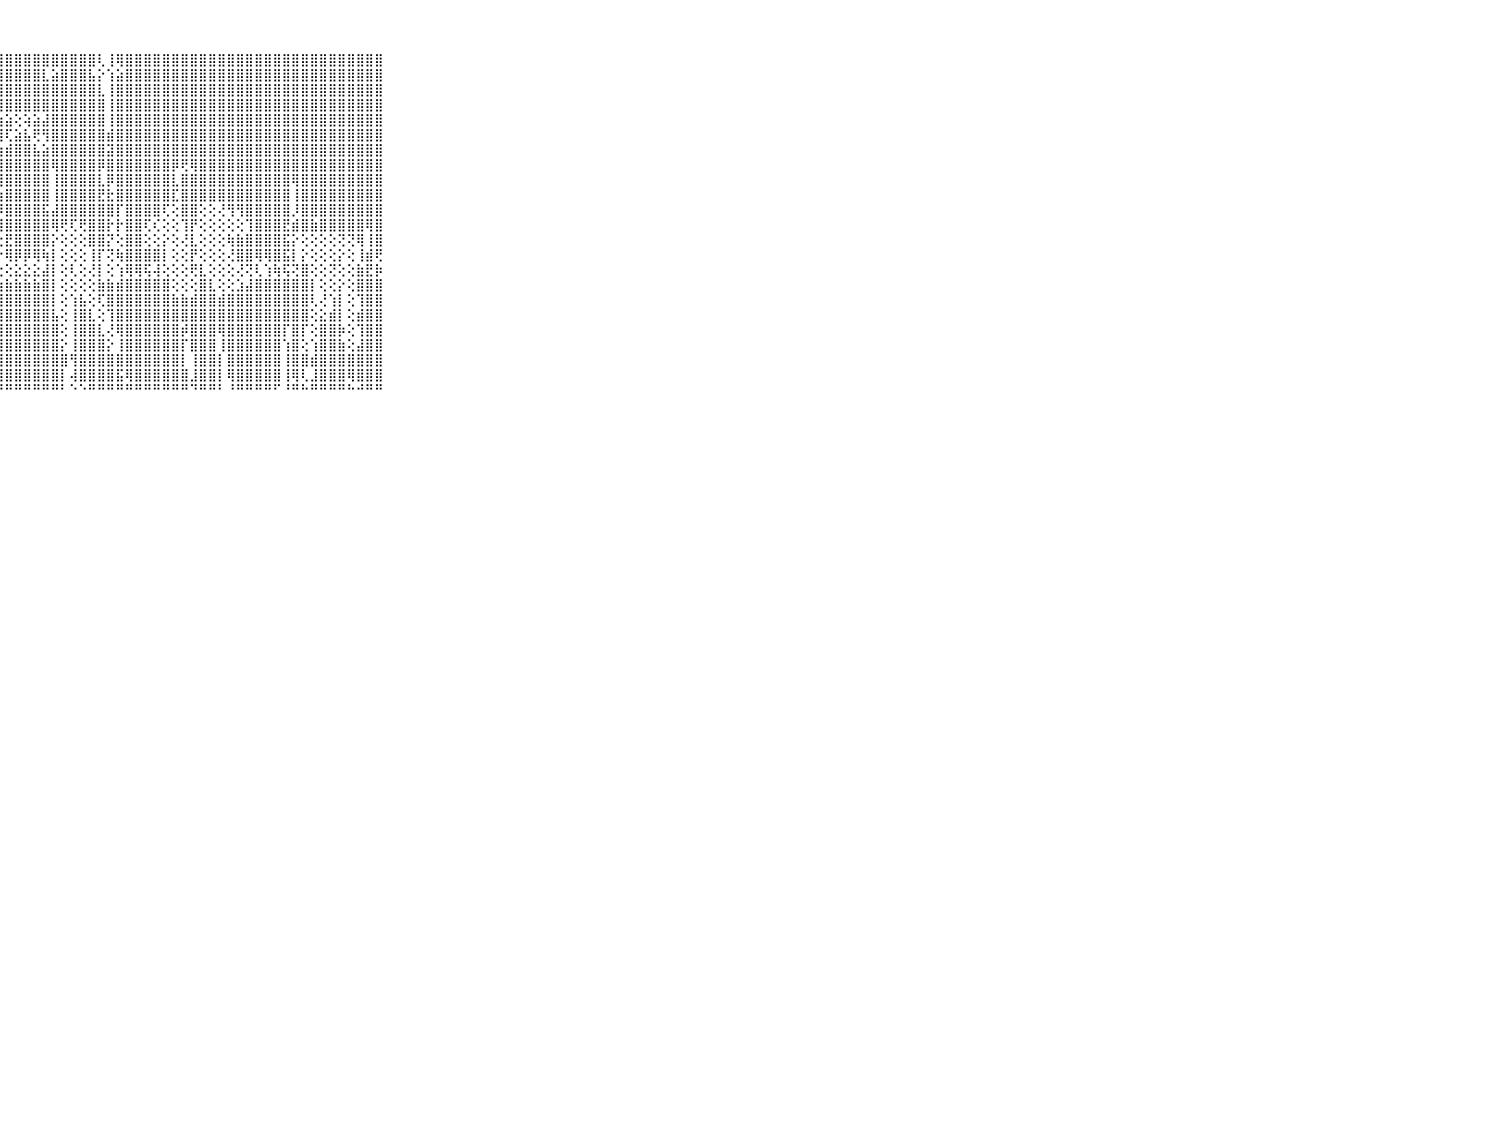

⠀⠀⠀⠀⠀⠀⠀⠀⠀⠀⠀⢟⣝⢻⣿⣿⣿⣿⣿⣿⣿⣿⣿⣿⣿⣿⣿⣿⣿⣿⣿⣿⣿⣿⣿⣿⣿⣿⢇⢸⢿⣿⣿⣿⣿⣿⣿⣿⣿⣿⣿⣿⣿⣿⣿⣿⣿⣿⣿⣿⣿⣿⣿⣿⣿⣿⣿⣿⣿⠀⠀⠀⠀⠀⠀⠀⠀⠀⠀⠀⠀
⠀⠀⠀⠀⠀⠀⠀⠀⠀⠀⠀⣾⣿⣇⡕⢿⣿⣿⣿⣿⣿⣿⣿⣿⣿⣿⣿⣿⣿⣿⣿⣿⣇⣵⣿⣿⣿⣧⡕⢱⣵⣿⣿⣿⣿⣿⣿⣿⣿⣿⣿⣿⣿⣿⣿⣿⣿⣿⣿⣿⣿⣿⣿⣿⣿⣿⣿⣿⣿⠀⠀⠀⠀⠀⠀⠀⠀⠀⠀⠀⠀
⠀⠀⠀⠀⠀⠀⠀⠀⠀⠀⠀⣿⣿⣿⣿⣿⣿⣿⣿⣿⣿⣿⣿⣿⣿⣿⣿⣿⣿⣿⣿⣿⣿⣿⣿⣿⣿⣿⣇⢸⣿⣿⣿⣿⣿⣿⣿⣿⣿⣿⣿⣿⣿⣿⣿⣿⣿⣿⣿⣿⣿⣿⣿⣿⣿⣿⣿⣿⣿⠀⠀⠀⠀⠀⠀⠀⠀⠀⠀⠀⠀
⠀⠀⠀⠀⠀⠀⠀⠀⠀⠀⠀⣿⣿⣿⣿⣿⣿⣿⣿⣿⣿⣿⣿⣿⣿⣿⣿⣿⣿⣿⣿⣿⣿⣿⣿⣿⣿⣿⣿⢸⣿⣿⣿⣿⣿⣿⣿⣿⣿⣿⣿⣿⣿⣿⣿⣿⣿⣿⣿⣿⣿⣿⣿⣿⣿⣿⣿⣿⣿⠀⠀⠀⠀⠀⠀⠀⠀⠀⠀⠀⠀
⠀⠀⠀⠀⠀⠀⠀⠀⠀⠀⠀⣿⣿⣿⣿⢝⣽⣽⢝⣵⣵⣽⣯⡼⢱⣵⣧⣵⣵⢕⢵⣵⣼⣿⣿⣿⣿⣿⣿⢸⣿⣿⣿⣿⣿⣿⣿⣿⣿⣿⣿⣿⣿⣿⣿⣿⣿⣿⣿⣿⣿⣿⣿⣿⣿⣿⣿⣿⣿⠀⠀⠀⠀⠀⠀⠀⠀⠀⠀⠀⠀
⠀⠀⠀⠀⠀⠀⠀⠀⠀⠀⠀⣿⣿⣿⣿⢷⢟⢱⣵⡟⢿⢾⢟⣵⣧⢟⢿⢿⢏⣵⣧⢟⢻⣿⣿⣿⣿⣿⣿⣾⣿⣿⣿⣿⣿⣿⣿⣿⣿⣿⣿⣿⣿⣿⣿⣿⣿⣿⣿⣿⣿⣿⣿⣿⣿⣿⣿⣿⣿⠀⠀⠀⠀⠀⠀⠀⠀⠀⠀⠀⠀
⠀⠀⠀⠀⠀⠀⠀⠀⠀⠀⠀⣿⣿⣿⣿⢕⣵⣿⣿⣧⣕⢕⣼⣿⣿⣧⣵⣱⣾⣿⣿⣧⣵⣿⣿⣿⣿⣿⣿⣽⣿⣿⣿⣿⣿⣿⣿⣿⣿⣿⣿⣿⣿⣿⣿⣿⣿⣿⣿⣿⣿⣿⣿⣿⣿⣿⣿⣿⣿⠀⠀⠀⠀⠀⠀⠀⠀⠀⠀⠀⠀
⠀⠀⠀⠀⠀⠀⠀⠀⠀⠀⠀⣿⣿⣿⣿⢜⣿⣿⣿⣿⣿⢏⣿⣿⣿⣿⣷⣺⣿⣿⣿⣿⣿⢿⣿⣿⣿⣿⡿⣿⣿⣿⣿⣿⣿⣿⡿⢟⢿⣿⣿⣿⣿⣿⣿⣿⣿⣿⣿⣿⣿⣿⣿⣿⣿⣿⣿⣿⣿⠀⠀⠀⠀⠀⠀⠀⠀⠀⠀⠀⠀
⠀⠀⠀⠀⠀⠀⠀⠀⠀⠀⠀⣿⣿⣿⣿⢕⣿⣿⣿⣿⣿⡇⣿⣿⣿⣿⣿⢿⣿⣿⣿⣿⣿⢸⣿⣿⣿⣿⣇⡿⣿⣿⣿⣿⣿⣿⣇⣿⣿⣿⣿⣿⣿⣿⣿⣿⣿⣿⣿⢿⣿⣿⣿⣿⣿⣿⣿⣿⣿⠀⠀⠀⠀⠀⠀⠀⠀⠀⠀⠀⠀
⠀⠀⠀⠀⠀⠀⠀⠀⠀⠀⠀⣿⣿⣿⣿⢕⣿⣿⣿⣿⡿⢇⣿⣿⣿⣿⣯⣷⣿⣿⣿⣿⣿⢸⣿⣿⣿⣿⣟⣗⣿⣿⣿⣿⣿⣿⣏⣿⣿⣿⣿⣿⣿⣿⣿⣿⣿⣿⣿⢸⣿⣿⣿⣿⣿⣿⣿⣿⣿⠀⠀⠀⠀⠀⠀⠀⠀⠀⠀⠀⠀
⠀⠀⠀⠀⠀⠀⠀⠀⠀⠀⠀⣿⣿⣽⣽⢕⣹⣿⣿⣿⡏⢕⣿⣿⣿⣿⡯⡿⣿⣿⣿⣿⣯⣼⣿⣿⣿⣿⣿⣿⡏⣿⣿⣿⣿⢏⢕⣿⣿⢕⢕⢜⢻⢻⣿⣿⣿⣿⣿⡸⣿⣿⣿⣿⣿⣿⣿⣿⣿⠀⠀⠀⠀⠀⠀⠀⠀⠀⠀⠀⠀
⠀⠀⠀⠀⠀⠀⠀⠀⠀⠀⠀⣿⣿⣻⢿⢕⣻⣿⣿⣿⡟⢕⣏⢕⢕⢕⣯⣻⣿⣿⣿⣿⣿⢿⢟⢏⢟⣿⣿⡗⡗⣿⣿⢏⢎⢕⢕⢹⡟⢕⢕⢕⢕⢕⢹⣿⣿⣿⣟⣾⣿⣷⣿⣿⣿⣿⣿⢿⣿⠀⠀⠀⠀⠀⠀⠀⠀⠀⠀⠀⠀
⠀⠀⠀⠀⠀⠀⠀⠀⠀⠀⠀⣿⡷⢳⢇⢕⢳⣗⡗⣗⢇⢇⡇⢕⢕⢕⡼⢗⣟⣿⣿⣿⣿⡕⢕⢕⢕⣿⣿⡝⢕⣿⣿⢕⢕⡕⢕⢜⣇⢕⢕⢕⢷⣷⣿⣿⣿⣿⣯⡕⢕⢕⢕⢕⢝⢝⢿⢸⣿⠀⠀⠀⠀⠀⠀⠀⠀⠀⠀⠀⠀
⠀⠀⠀⠀⠀⠀⠀⠀⠀⠀⠀⢏⢝⢕⢕⢕⢸⢝⢝⢵⢕⢕⢷⢵⣵⣵⣿⡕⢿⡿⡿⢿⢷⡇⢕⢕⢕⢸⡏⢝⢷⣿⣿⣿⣿⡇⢕⢕⡟⢕⢕⢕⢜⣿⣿⢿⢿⣿⣯⡇⡕⢕⢕⢕⡕⢕⢸⣾⢟⠀⠀⠀⠀⠀⠀⠀⠀⠀⠀⠀⠀
⠀⠀⠀⠀⠀⠀⠀⠀⠀⠀⠀⢕⢕⢕⢕⢕⢕⣕⡕⢕⣕⣕⢕⢕⢕⢕⣜⢕⢕⣕⣕⣕⣼⡇⢕⢇⢕⢜⡇⢕⢱⢿⢿⢯⢼⢕⢕⢕⢟⣇⢕⢕⢕⢜⢝⢇⢱⢷⢯⢝⣿⢕⢕⢝⢕⢕⣷⣟⡷⠀⠀⠀⠀⠀⠀⠀⠀⠀⠀⠀⠀
⠀⠀⠀⠀⠀⠀⠀⠀⠀⠀⠀⣵⣵⣵⣵⣵⣵⣵⣵⣵⣵⣵⣵⣧⣷⣷⣷⣷⣷⣷⣷⣷⣿⡇⢕⢕⢕⢕⣷⣷⣾⣿⣿⣿⣿⣿⢕⢕⢕⣿⣇⢕⢕⣱⣼⣿⣿⣿⣿⣿⣿⡇⢕⢕⡕⢕⣿⣿⣿⠀⠀⠀⠀⠀⠀⠀⠀⠀⠀⠀⠀
⠀⠀⠀⠀⠀⠀⠀⠀⠀⠀⠀⣿⣿⣿⣿⣿⣿⣿⣿⣿⣿⣿⣿⣿⣿⣿⣿⣿⣿⣿⣿⣿⣿⡇⢕⢱⣧⢕⢏⣿⣿⣿⣿⣿⣿⣿⣷⣷⣾⣿⣿⣾⣿⣿⣿⣿⣿⣿⣿⣿⣿⢇⢜⢱⡇⢕⢹⣿⣿⠀⠀⠀⠀⠀⠀⠀⠀⠀⠀⠀⠀
⠀⠀⠀⠀⠀⠀⠀⠀⠀⠀⠀⣿⣿⣿⣿⣿⣿⣿⣿⣿⣿⣿⣿⣿⣿⣿⣿⣿⣿⣿⣿⣿⣿⣧⢕⢸⣿⣇⢕⢹⣿⣿⣿⣿⣿⣿⣿⣿⣿⣿⣿⣿⣿⣿⣿⣿⣿⣿⣿⣿⣿⢕⣕⣾⡇⢕⣾⣿⣿⠀⠀⠀⠀⠀⠀⠀⠀⠀⠀⠀⠀
⠀⠀⠀⠀⠀⠀⠀⠀⠀⠀⠀⣿⣿⣿⣿⣿⣿⣿⣿⣿⣿⣿⣿⣿⣿⣿⣿⣿⣿⣿⣿⣿⣿⣿⢕⢸⣿⣿⣇⢜⢿⣿⣿⣿⣿⣿⣿⡾⣿⣿⣿⢿⣿⣿⣿⣿⣿⣿⡏⣿⡏⢕⣿⣿⡷⢕⢹⣿⣿⠀⠀⠀⠀⠀⠀⠀⠀⠀⠀⠀⠀
⠀⠀⠀⠀⠀⠀⠀⠀⠀⠀⠀⣿⣿⣿⣿⣿⣿⣿⣿⣿⣿⣿⣿⣿⣿⣿⣿⣿⣿⣿⣿⣿⣿⣿⡕⢸⣿⣿⣿⡕⢸⣿⣿⣿⣿⣿⣿⡏⣿⣿⣿⢸⣿⣿⣿⣿⣿⣿⢱⣿⢕⢱⣿⣿⣷⢕⣼⣿⣿⠀⠀⠀⠀⠀⠀⠀⠀⠀⠀⠀⠀
⠀⠀⠀⠀⠀⠀⠀⠀⠀⠀⠀⣿⣿⣿⣿⣿⣿⣿⣿⣿⣿⣿⣿⣿⣿⣿⣿⣿⣿⣿⣿⣿⣿⣿⣿⢻⣿⣿⣿⣿⣿⣿⣿⣿⣿⣿⣿⡇⢸⣿⣿⡇⣿⣿⣿⣿⣿⣿⢸⣿⣿⣾⣿⣿⣿⣿⣿⣿⣿⠀⠀⠀⠀⠀⠀⠀⠀⠀⠀⠀⠀
⠀⠀⠀⠀⠀⠀⠀⠀⠀⠀⠀⣿⣿⣿⣿⣿⣿⣿⣿⣿⣿⣿⣿⣿⣿⣿⣿⣿⣿⣿⣿⣿⣿⣿⡇⢼⣿⣿⣿⣿⣯⢿⣿⣿⣿⣿⣿⣿⣸⣿⣿⡇⢿⣿⣿⣿⣿⣿⢸⢿⢇⣸⣿⣿⣿⢿⣿⣿⣿⠀⠀⠀⠀⠀⠀⠀⠀⠀⠀⠀⠀
⠀⠀⠀⠀⠀⠀⠀⠀⠀⠀⠀⠛⠛⠋⠛⠛⠛⠛⠛⠛⠛⠛⠛⠛⠛⠛⠛⠛⠛⠛⠛⠛⠛⠛⠃⠑⠑⠛⠛⠛⠛⠛⠛⠛⠛⠛⠛⠛⠙⠛⠛⠃⠘⠛⠛⠛⠛⠋⠘⠛⠓⠛⠛⠛⠛⠓⠚⠛⠛⠀⠀⠀⠀⠀⠀⠀⠀⠀⠀⠀⠀